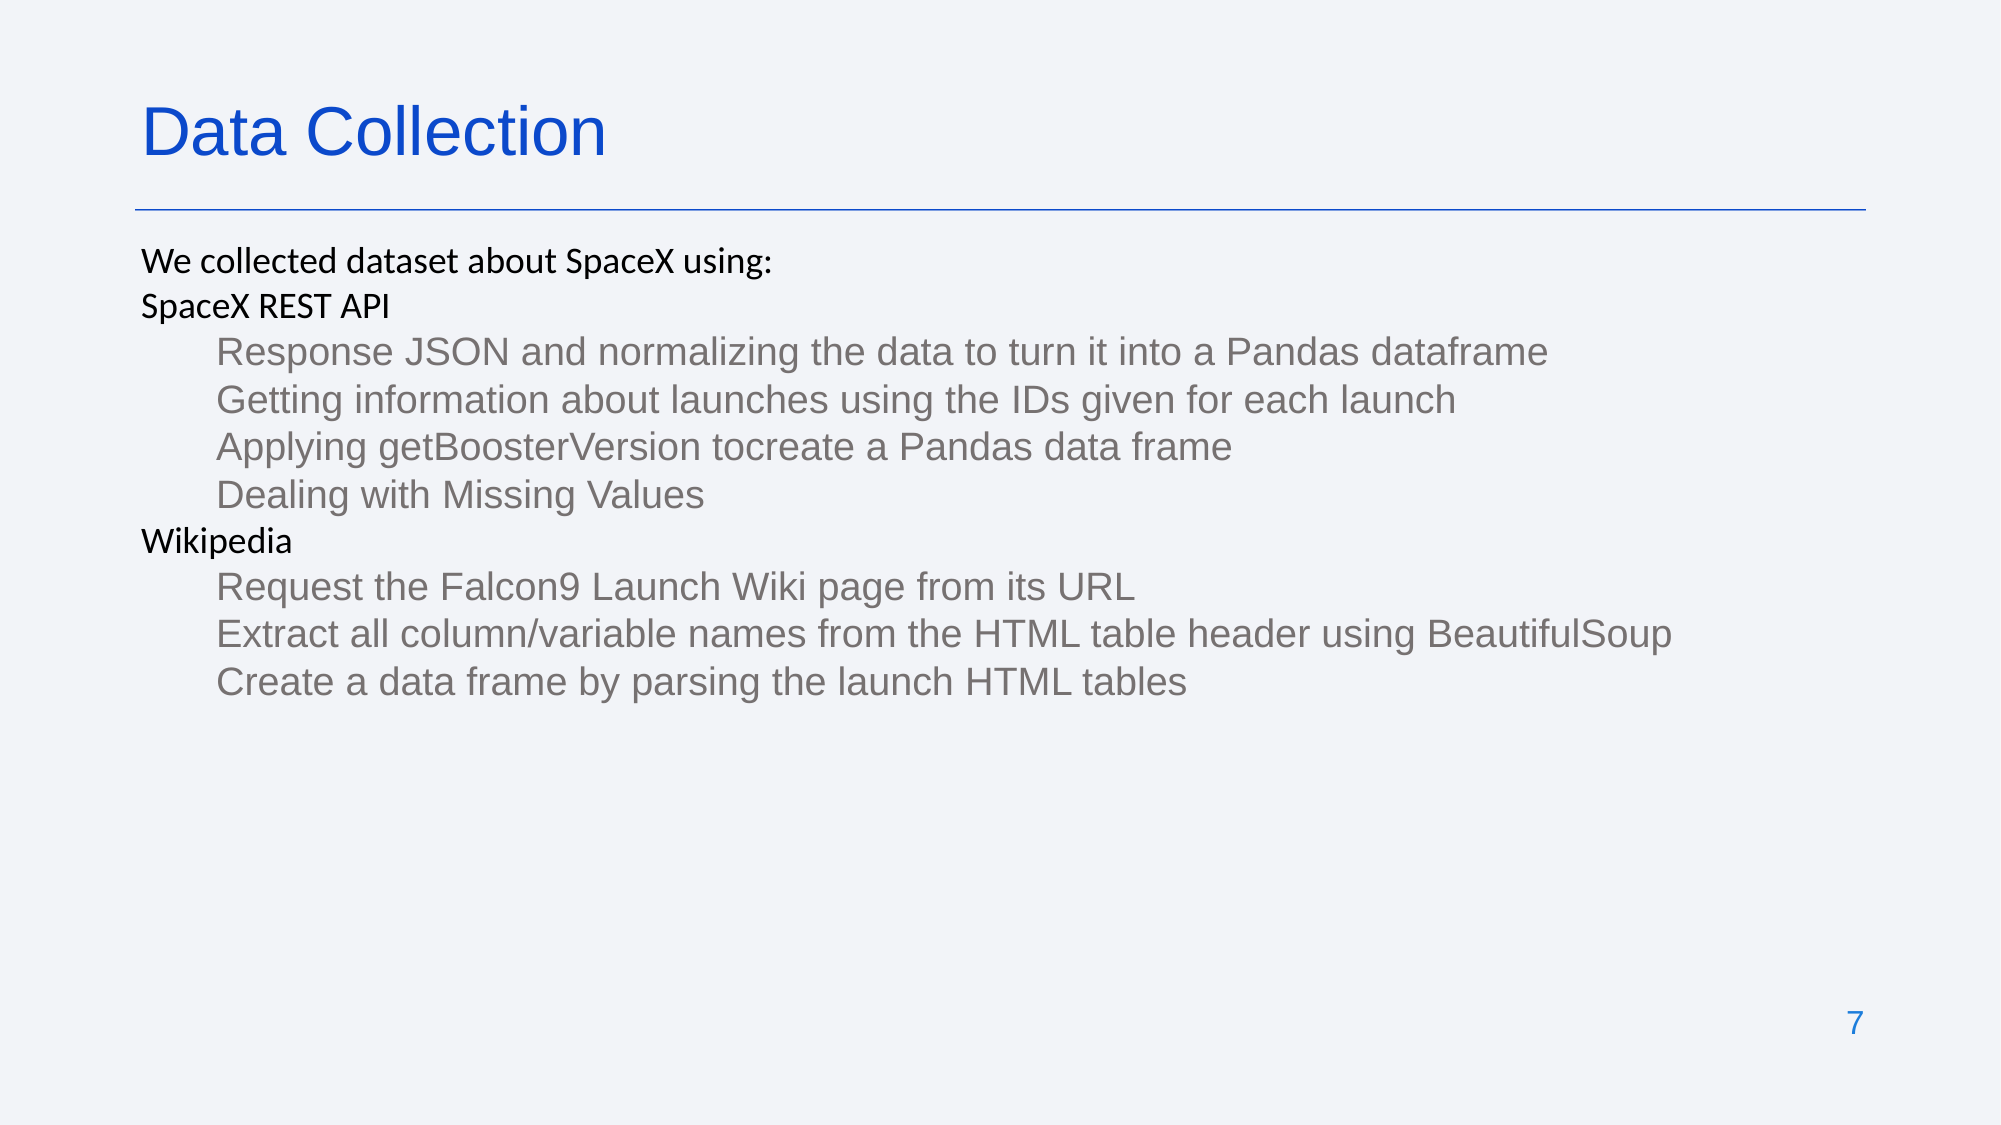

Data Collection
We collected dataset about SpaceX using:
SpaceX REST API
Response JSON and normalizing the data to turn it into a Pandas dataframe
Getting information about launches using the IDs given for each launch
Applying getBoosterVersion tocreate a Pandas data frame
Dealing with Missing Values
Wikipedia
Request the Falcon9 Launch Wiki page from its URL
Extract all column/variable names from the HTML table header using BeautifulSoup
Create a data frame by parsing the launch HTML tables
7